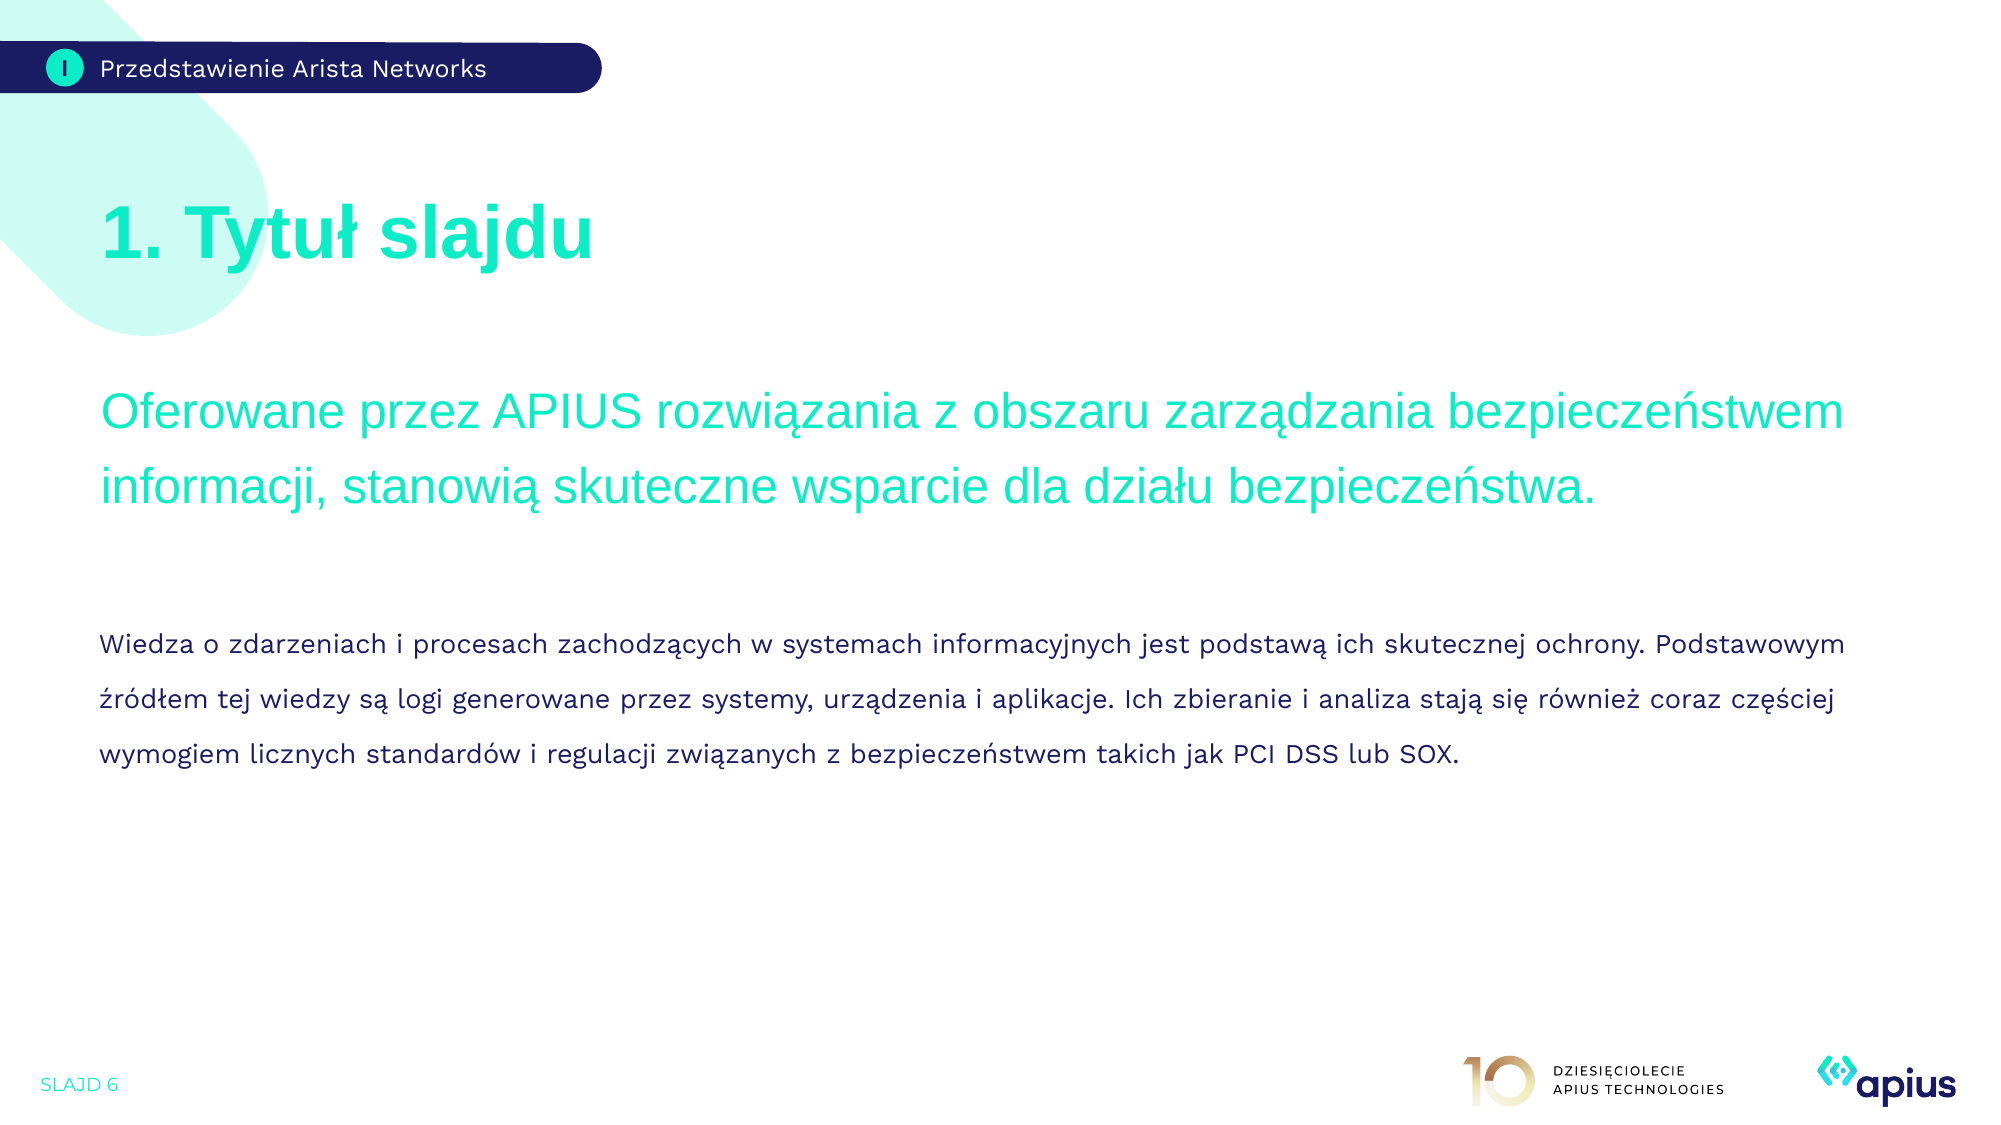

I
Przedstawienie Arista Networks
# 1. Tytuł slajdu
Oferowane przez APIUS rozwiązania z obszaru zarządzania bezpieczeństwem informacji, stanowią skuteczne wsparcie dla działu bezpieczeństwa.
Wiedza o zdarzeniach i procesach zachodzących w systemach informacyjnych jest podstawą ich skutecznej ochrony. Podstawowym źródłem tej wiedzy są logi generowane przez systemy, urządzenia i aplikacje. Ich zbieranie i analiza stają się również coraz częściej wymogiem licznych standardów i regulacji związanych z bezpieczeństwem takich jak PCI DSS lub SOX.
SLAJD 6